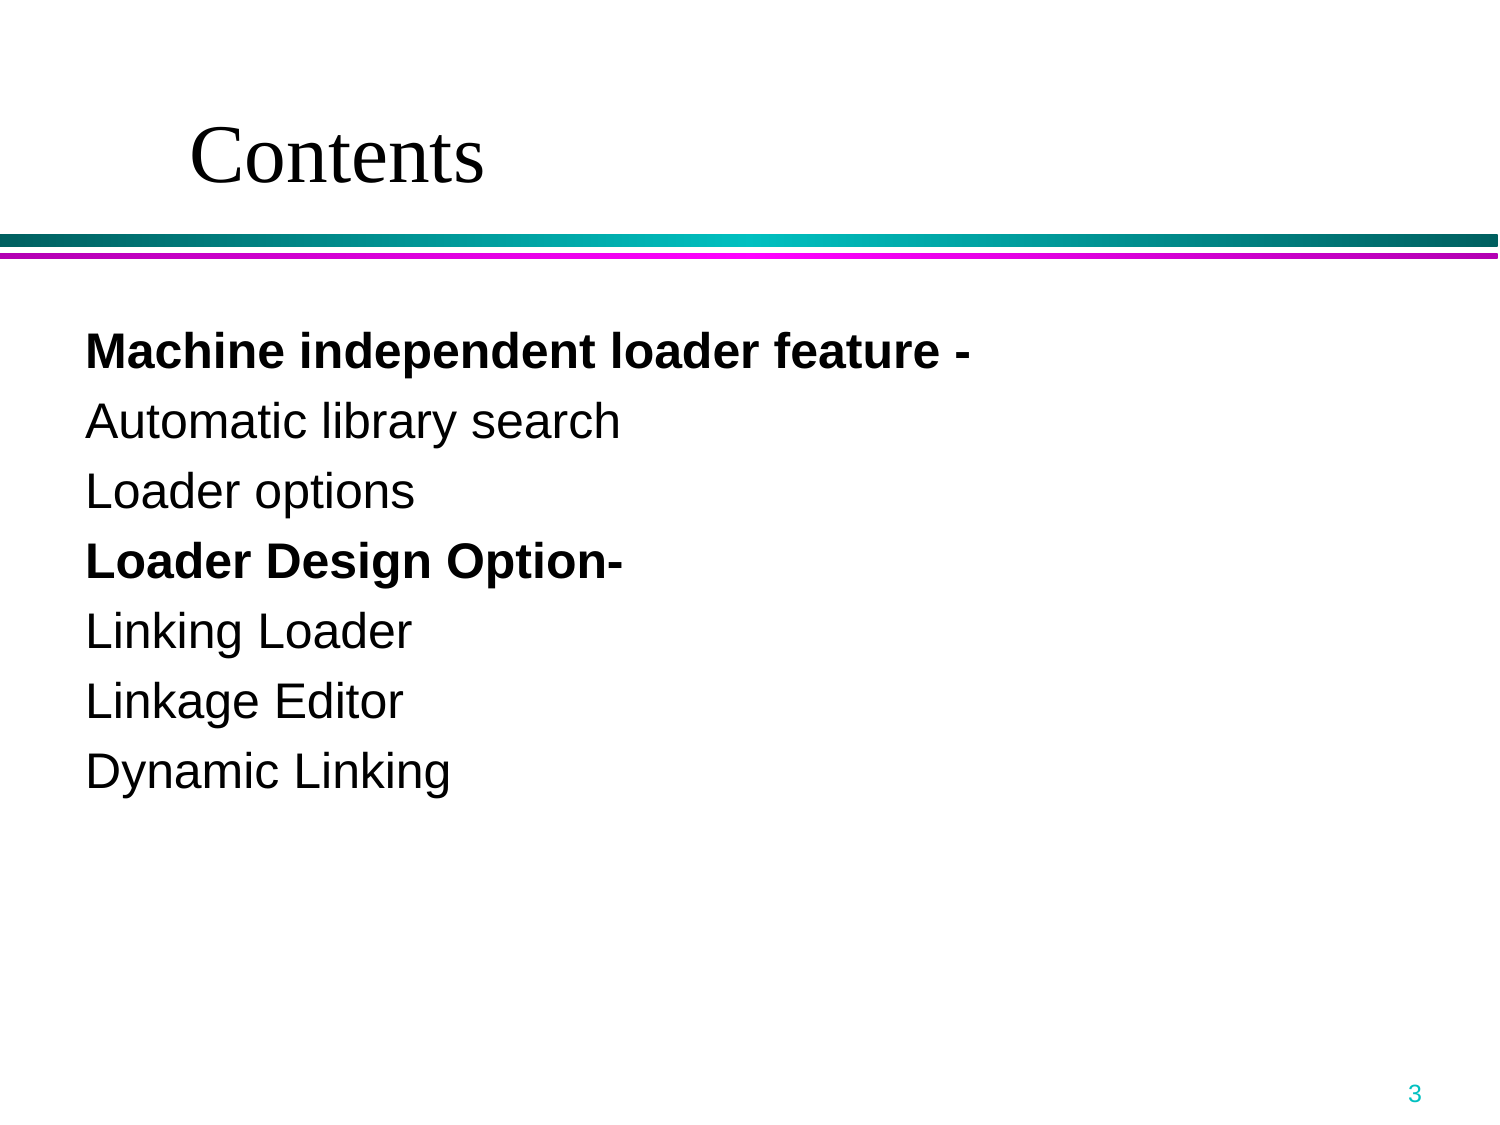

Contents
 Machine independent loader feature -
 Automatic library search
 Loader options
 Loader Design Option-
 Linking Loader
 Linkage Editor
 Dynamic Linking